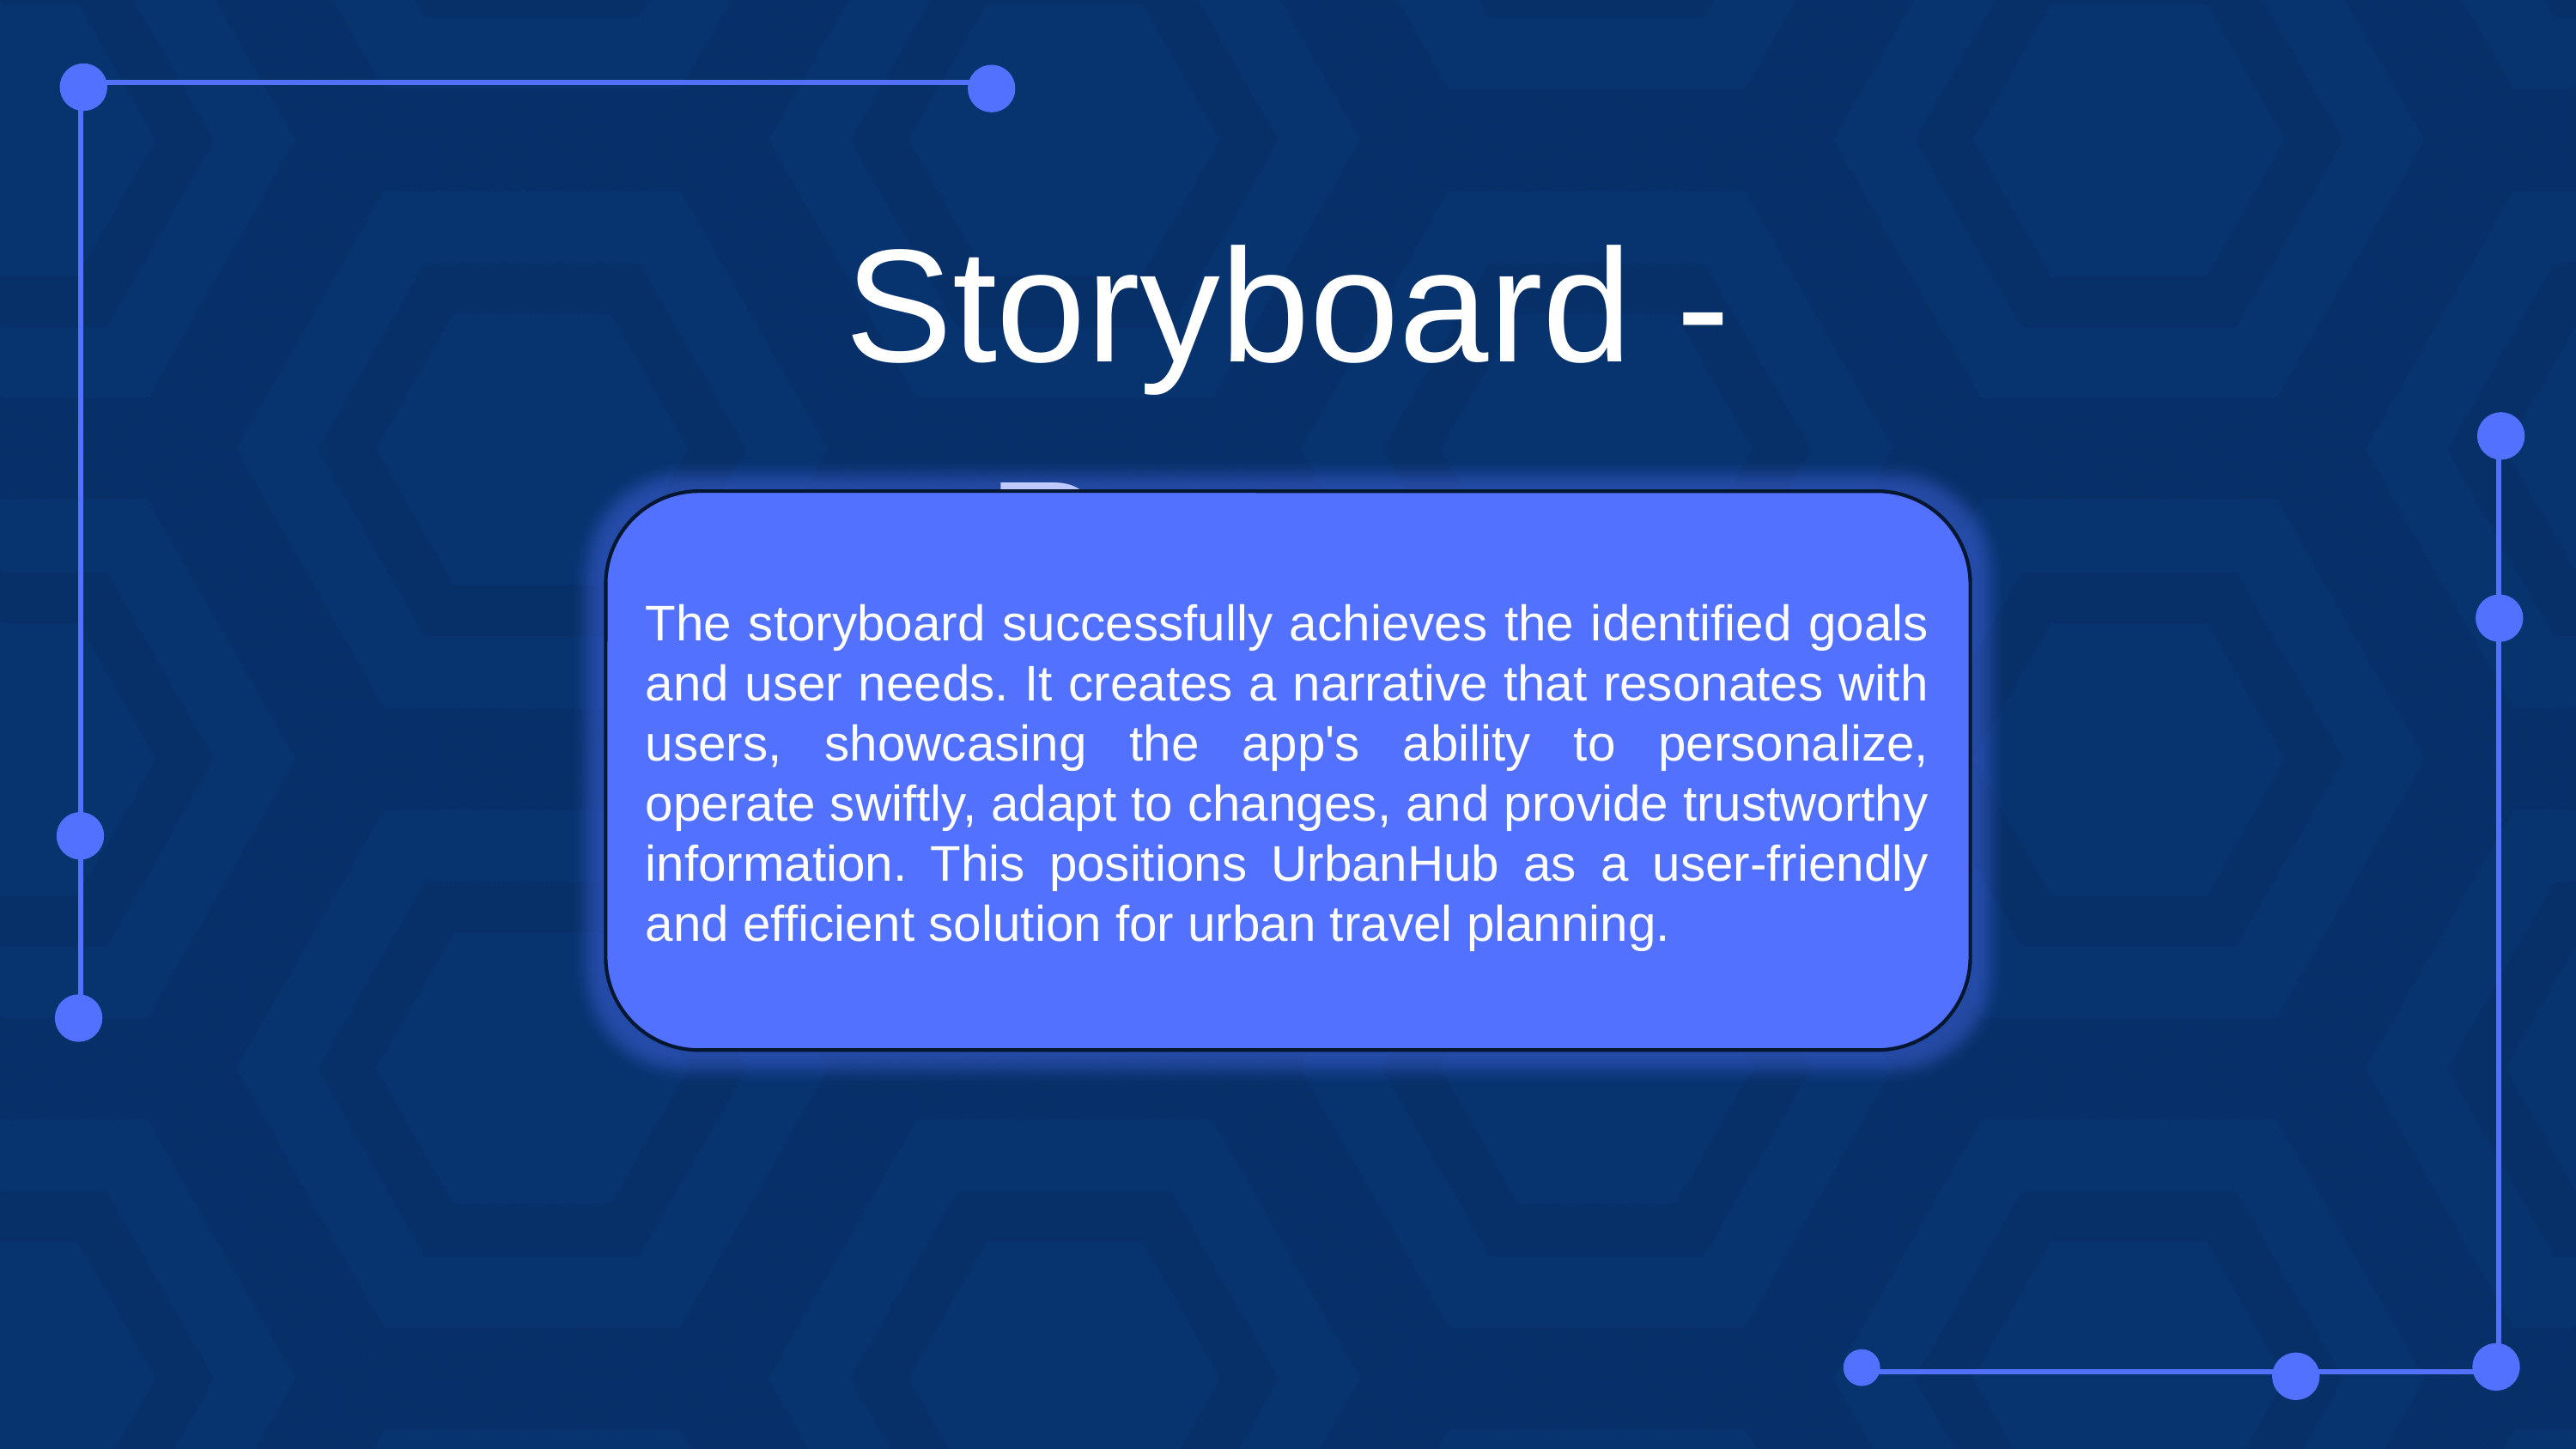

Storyboard - Resume

The storyboard successfully achieves the identified goals and user needs. It creates a narrative that resonates with users, showcasing the app's ability to personalize, operate swiftly, adapt to changes, and provide trustworthy information. This positions UrbanHub as a user-friendly and efficient solution for urban travel planning.